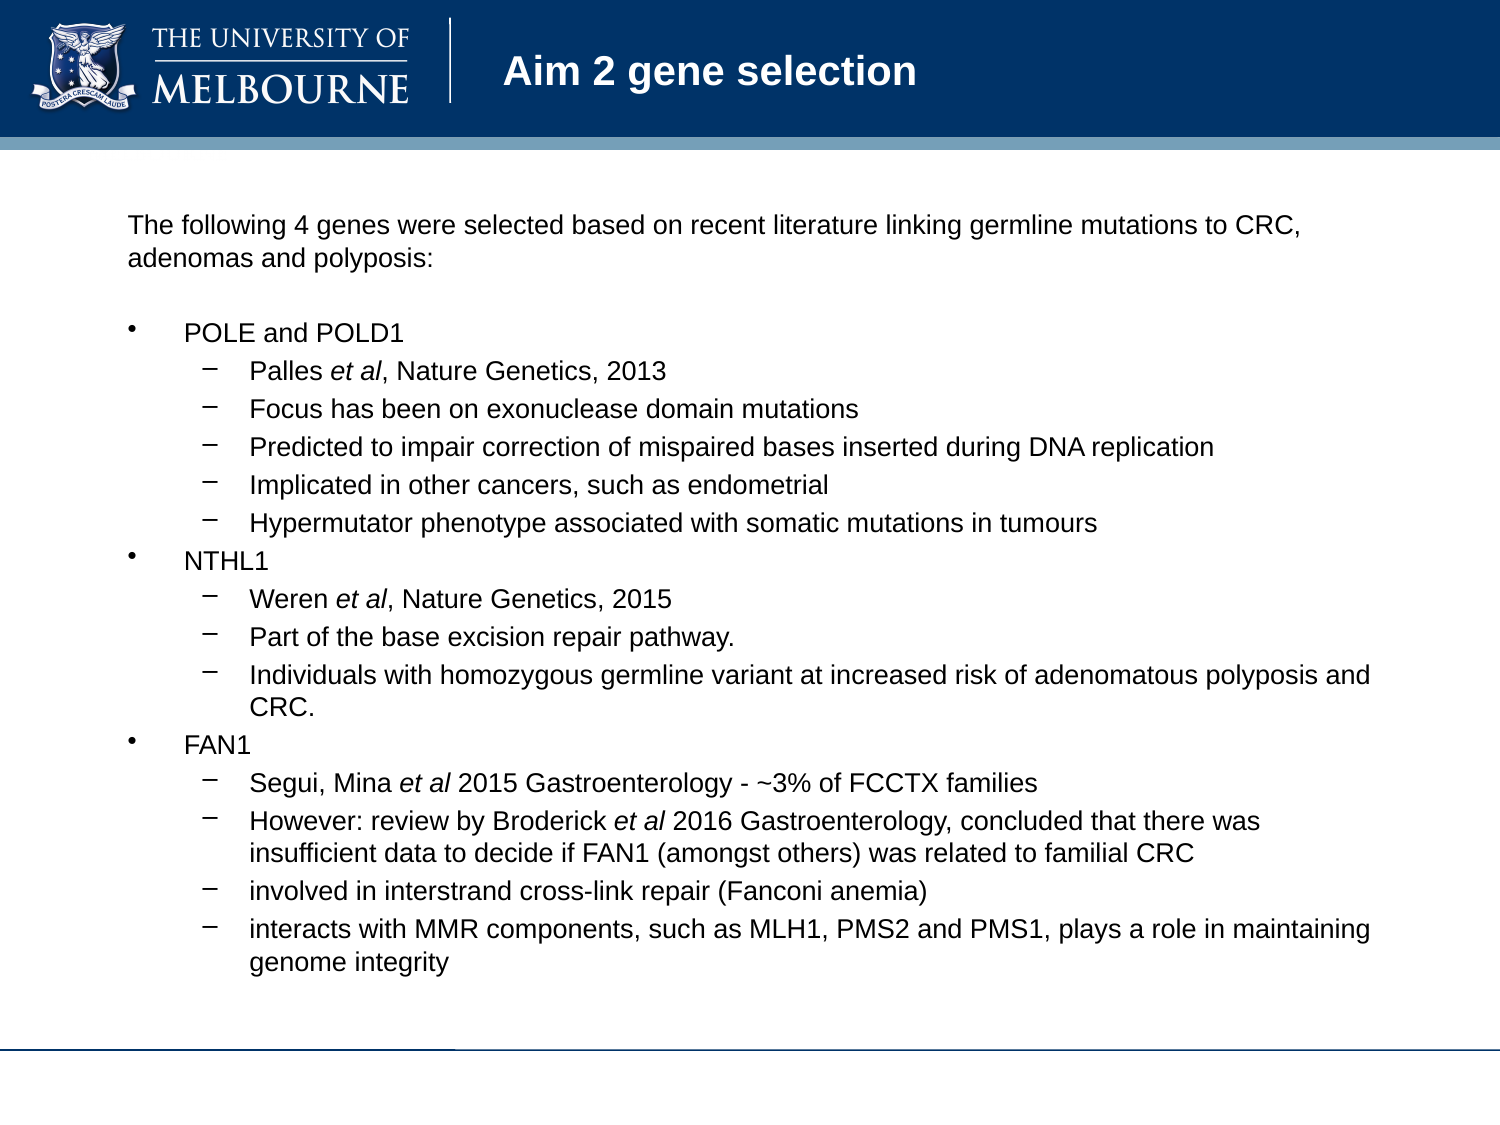

# Aim 2 gene selection
The following 4 genes were selected based on recent literature linking germline mutations to CRC, adenomas and polyposis:

POLE and POLD1
Palles et al, Nature Genetics, 2013
Focus has been on exonuclease domain mutations
Predicted to impair correction of mispaired bases inserted during DNA replication
Implicated in other cancers, such as endometrial
Hypermutator phenotype associated with somatic mutations in tumours
NTHL1
Weren et al, Nature Genetics, 2015
Part of the base excision repair pathway.
Individuals with homozygous germline variant at increased risk of adenomatous polyposis and CRC.
FAN1
Segui, Mina et al 2015 Gastroenterology - ~3% of FCCTX families
However: review by Broderick et al 2016 Gastroenterology, concluded that there was insufficient data to decide if FAN1 (amongst others) was related to familial CRC
involved in interstrand cross-link repair (Fanconi anemia)
interacts with MMR components, such as MLH1, PMS2 and PMS1, plays a role in maintaining genome integrity